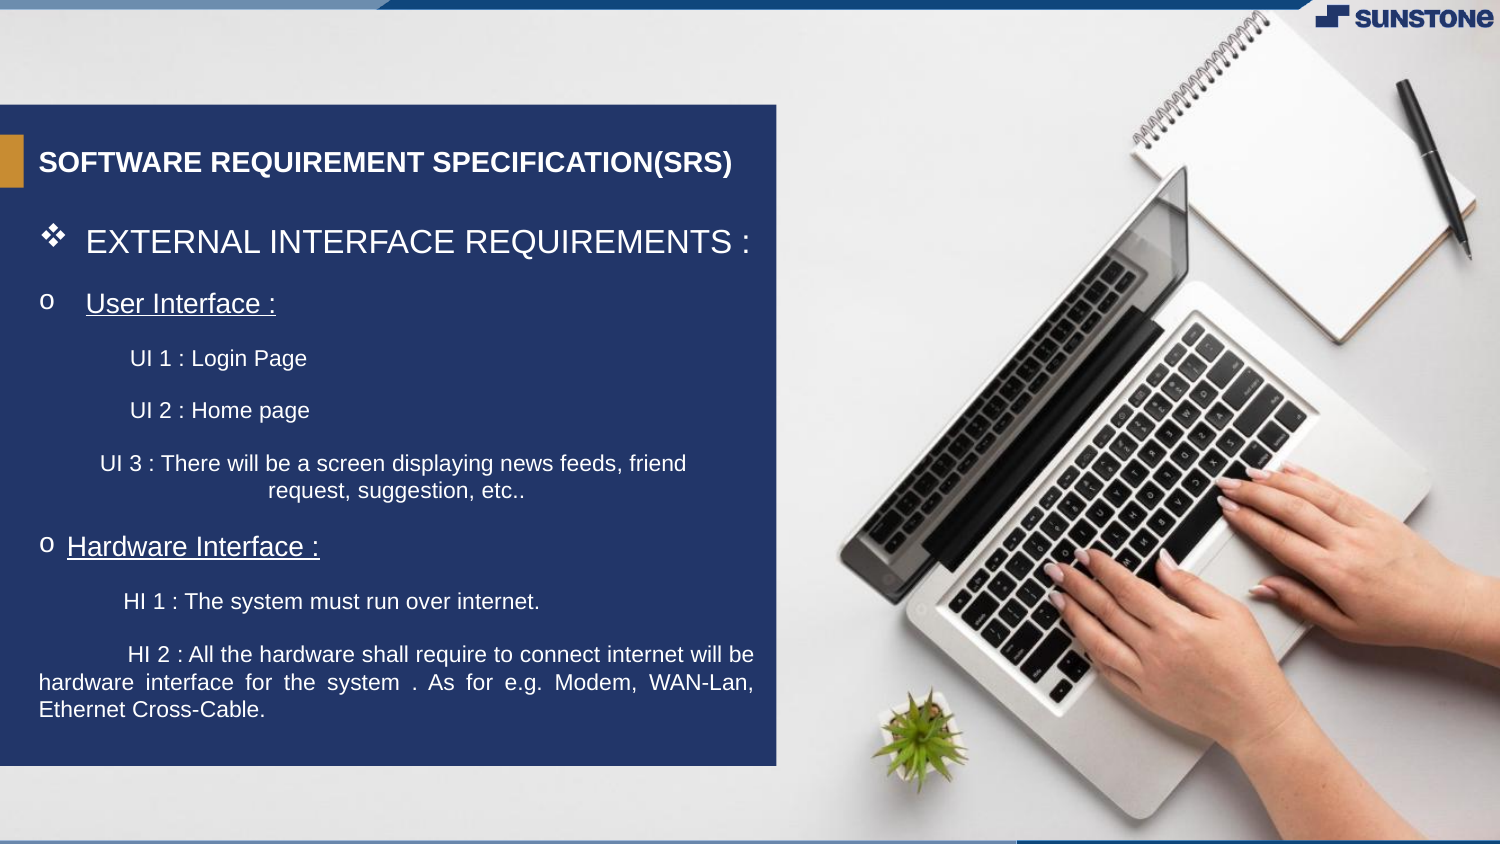

# SOFTWARE REQUIREMENT SPECIFICATION(SRS)
EXTERNAL INTERFACE REQUIREMENTS :
User Interface :
              UI 1 : Login Page
              UI 2 : Home page
         UI 3 : There will be a screen displaying news feeds, friend           request, suggestion, etc..
Hardware Interface :
             HI 1 : The system must run over internet.
             HI 2 : All the hardware shall require to connect internet will be hardware interface for the system . As for e.g. Modem, WAN-Lan, Ethernet Cross-Cable.